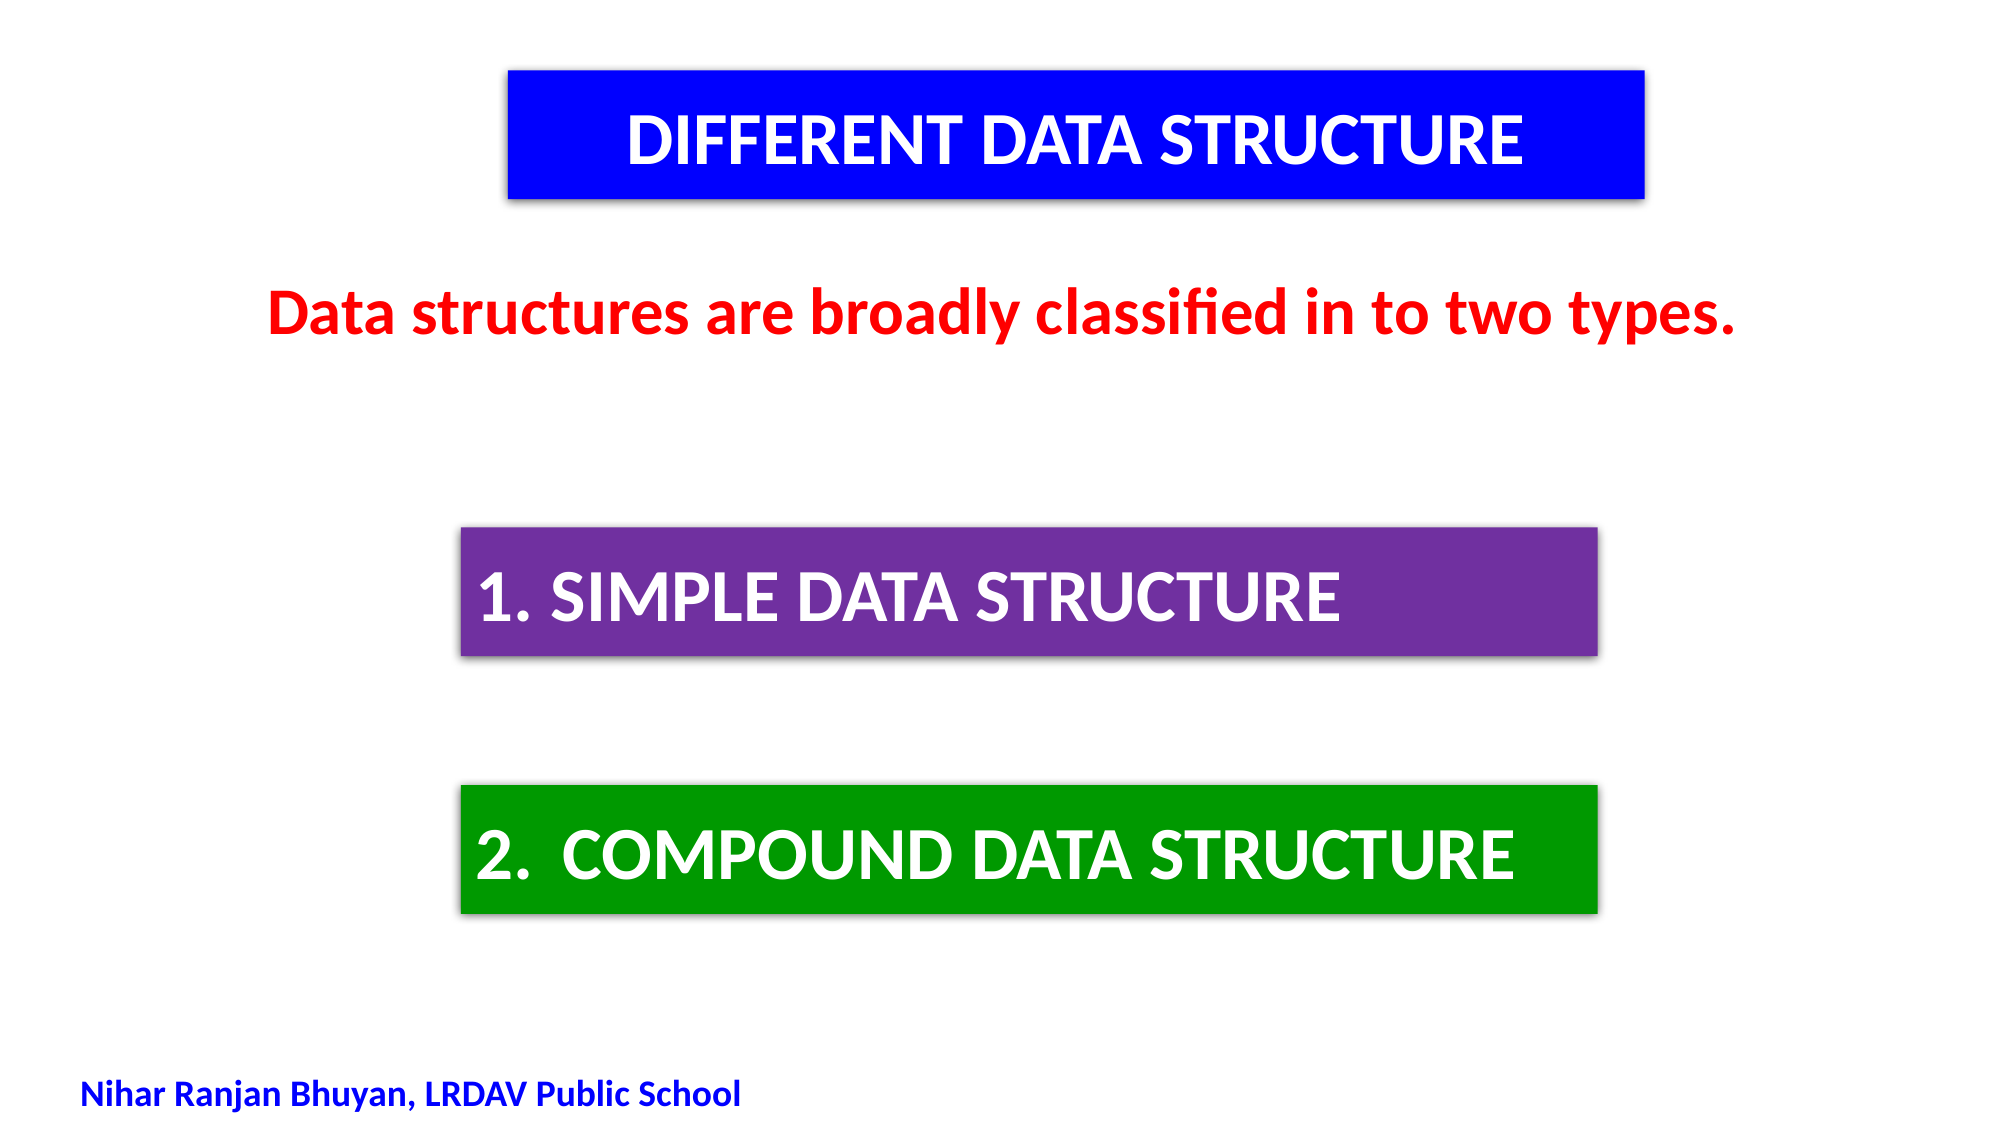

DIFFERENT DATA STRUCTURE
Data structures are broadly classified in to two types.
1. SIMPLE DATA STRUCTURE
2.	COMPOUND DATA STRUCTURE
Nihar Ranjan Bhuyan, LRDAV Public School